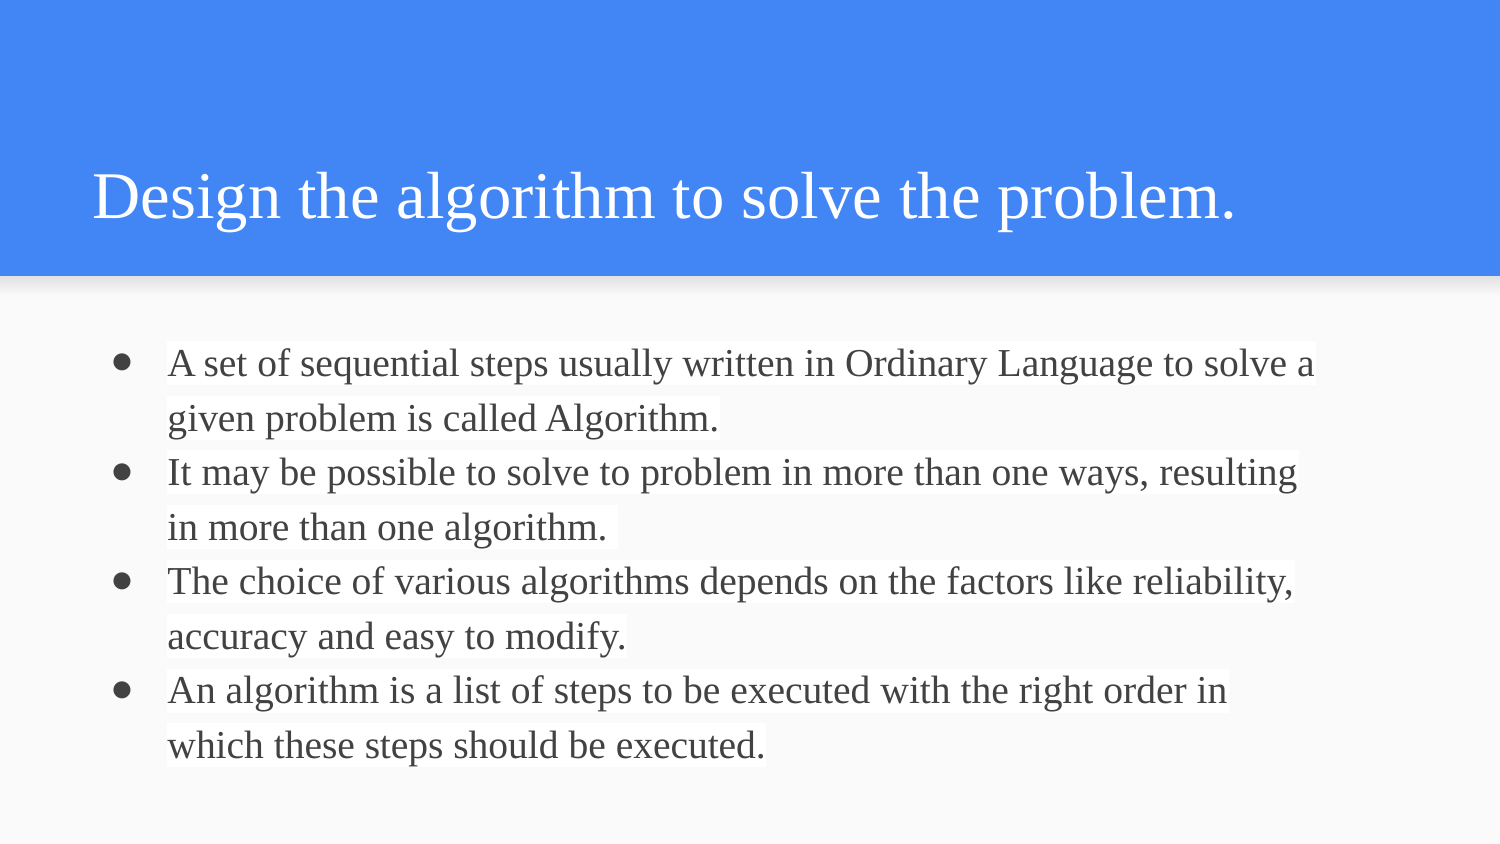

# Design the algorithm to solve the problem.

A set of sequential steps usually written in Ordinary Language to solve a given problem is called Algorithm.
It may be possible to solve to problem in more than one ways, resulting in more than one algorithm.
The choice of various algorithms depends on the factors like reliability, accuracy and easy to modify.
An algorithm is a list of steps to be executed with the right order in which these steps should be executed.